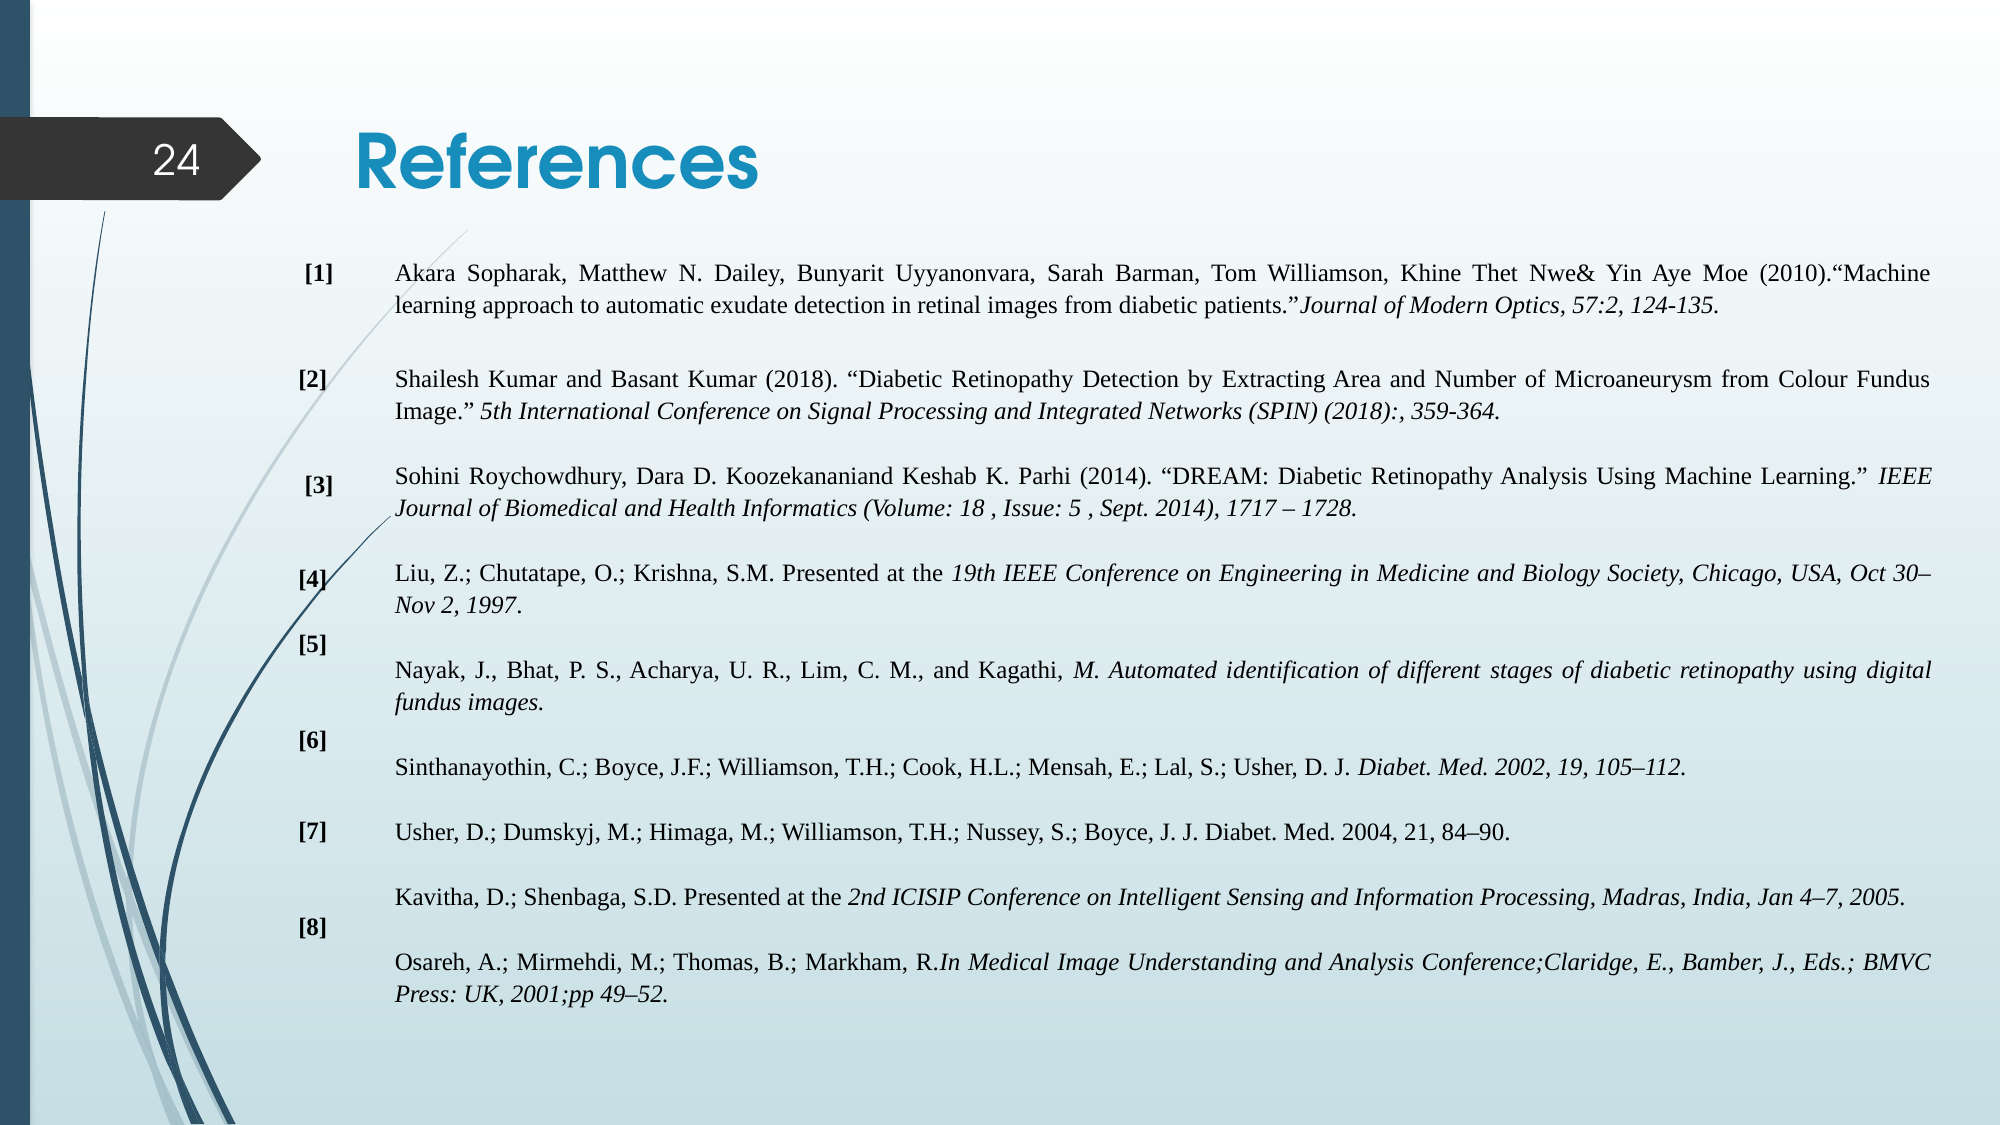

# References
24
| [1] | Akara Sopharak, Matthew N. Dailey, Bunyarit Uyyanonvara, Sarah Barman, Tom Williamson, Khine Thet Nwe& Yin Aye Moe (2010).“Machine learning approach to automatic exudate detection in retinal images from diabetic patients.”Journal of Modern Optics, 57:2, 124-135. |
| --- | --- |
| [2]      [3]   [4] [5]     [6]     [7]   [8] | Shailesh Kumar and Basant Kumar (2018). “Diabetic Retinopathy Detection by Extracting Area and Number of Microaneurysm from Colour Fundus Image.” 5th International Conference on Signal Processing and Integrated Networks (SPIN) (2018):, 359-364. Sohini Roychowdhury, Dara D. Koozekananiand Keshab K. Parhi (2014). “DREAM: Diabetic Retinopathy Analysis Using Machine Learning.” IEEE Journal of Biomedical and Health Informatics (Volume: 18 , Issue: 5 , Sept. 2014), 1717 – 1728. Liu, Z.; Chutatape, O.; Krishna, S.M. Presented at the 19th IEEE Conference on Engineering in Medicine and Biology Society, Chicago, USA, Oct 30–Nov 2, 1997. Nayak, J., Bhat, P. S., Acharya, U. R., Lim, C. M., and Kagathi, M. Automated identification of different stages of diabetic retinopathy using digital fundus images. Sinthanayothin, C.; Boyce, J.F.; Williamson, T.H.; Cook, H.L.; Mensah, E.; Lal, S.; Usher, D. J. Diabet. Med. 2002, 19, 105–112. Usher, D.; Dumskyj, M.; Himaga, M.; Williamson, T.H.; Nussey, S.; Boyce, J. J. Diabet. Med. 2004, 21, 84–90. Kavitha, D.; Shenbaga, S.D. Presented at the 2nd ICISIP Conference on Intelligent Sensing and Information Processing, Madras, India, Jan 4–7, 2005. Osareh, A.; Mirmehdi, M.; Thomas, B.; Markham, R.In Medical Image Understanding and Analysis Conference;Claridge, E., Bamber, J., Eds.; BMVC Press: UK, 2001;pp 49–52. |